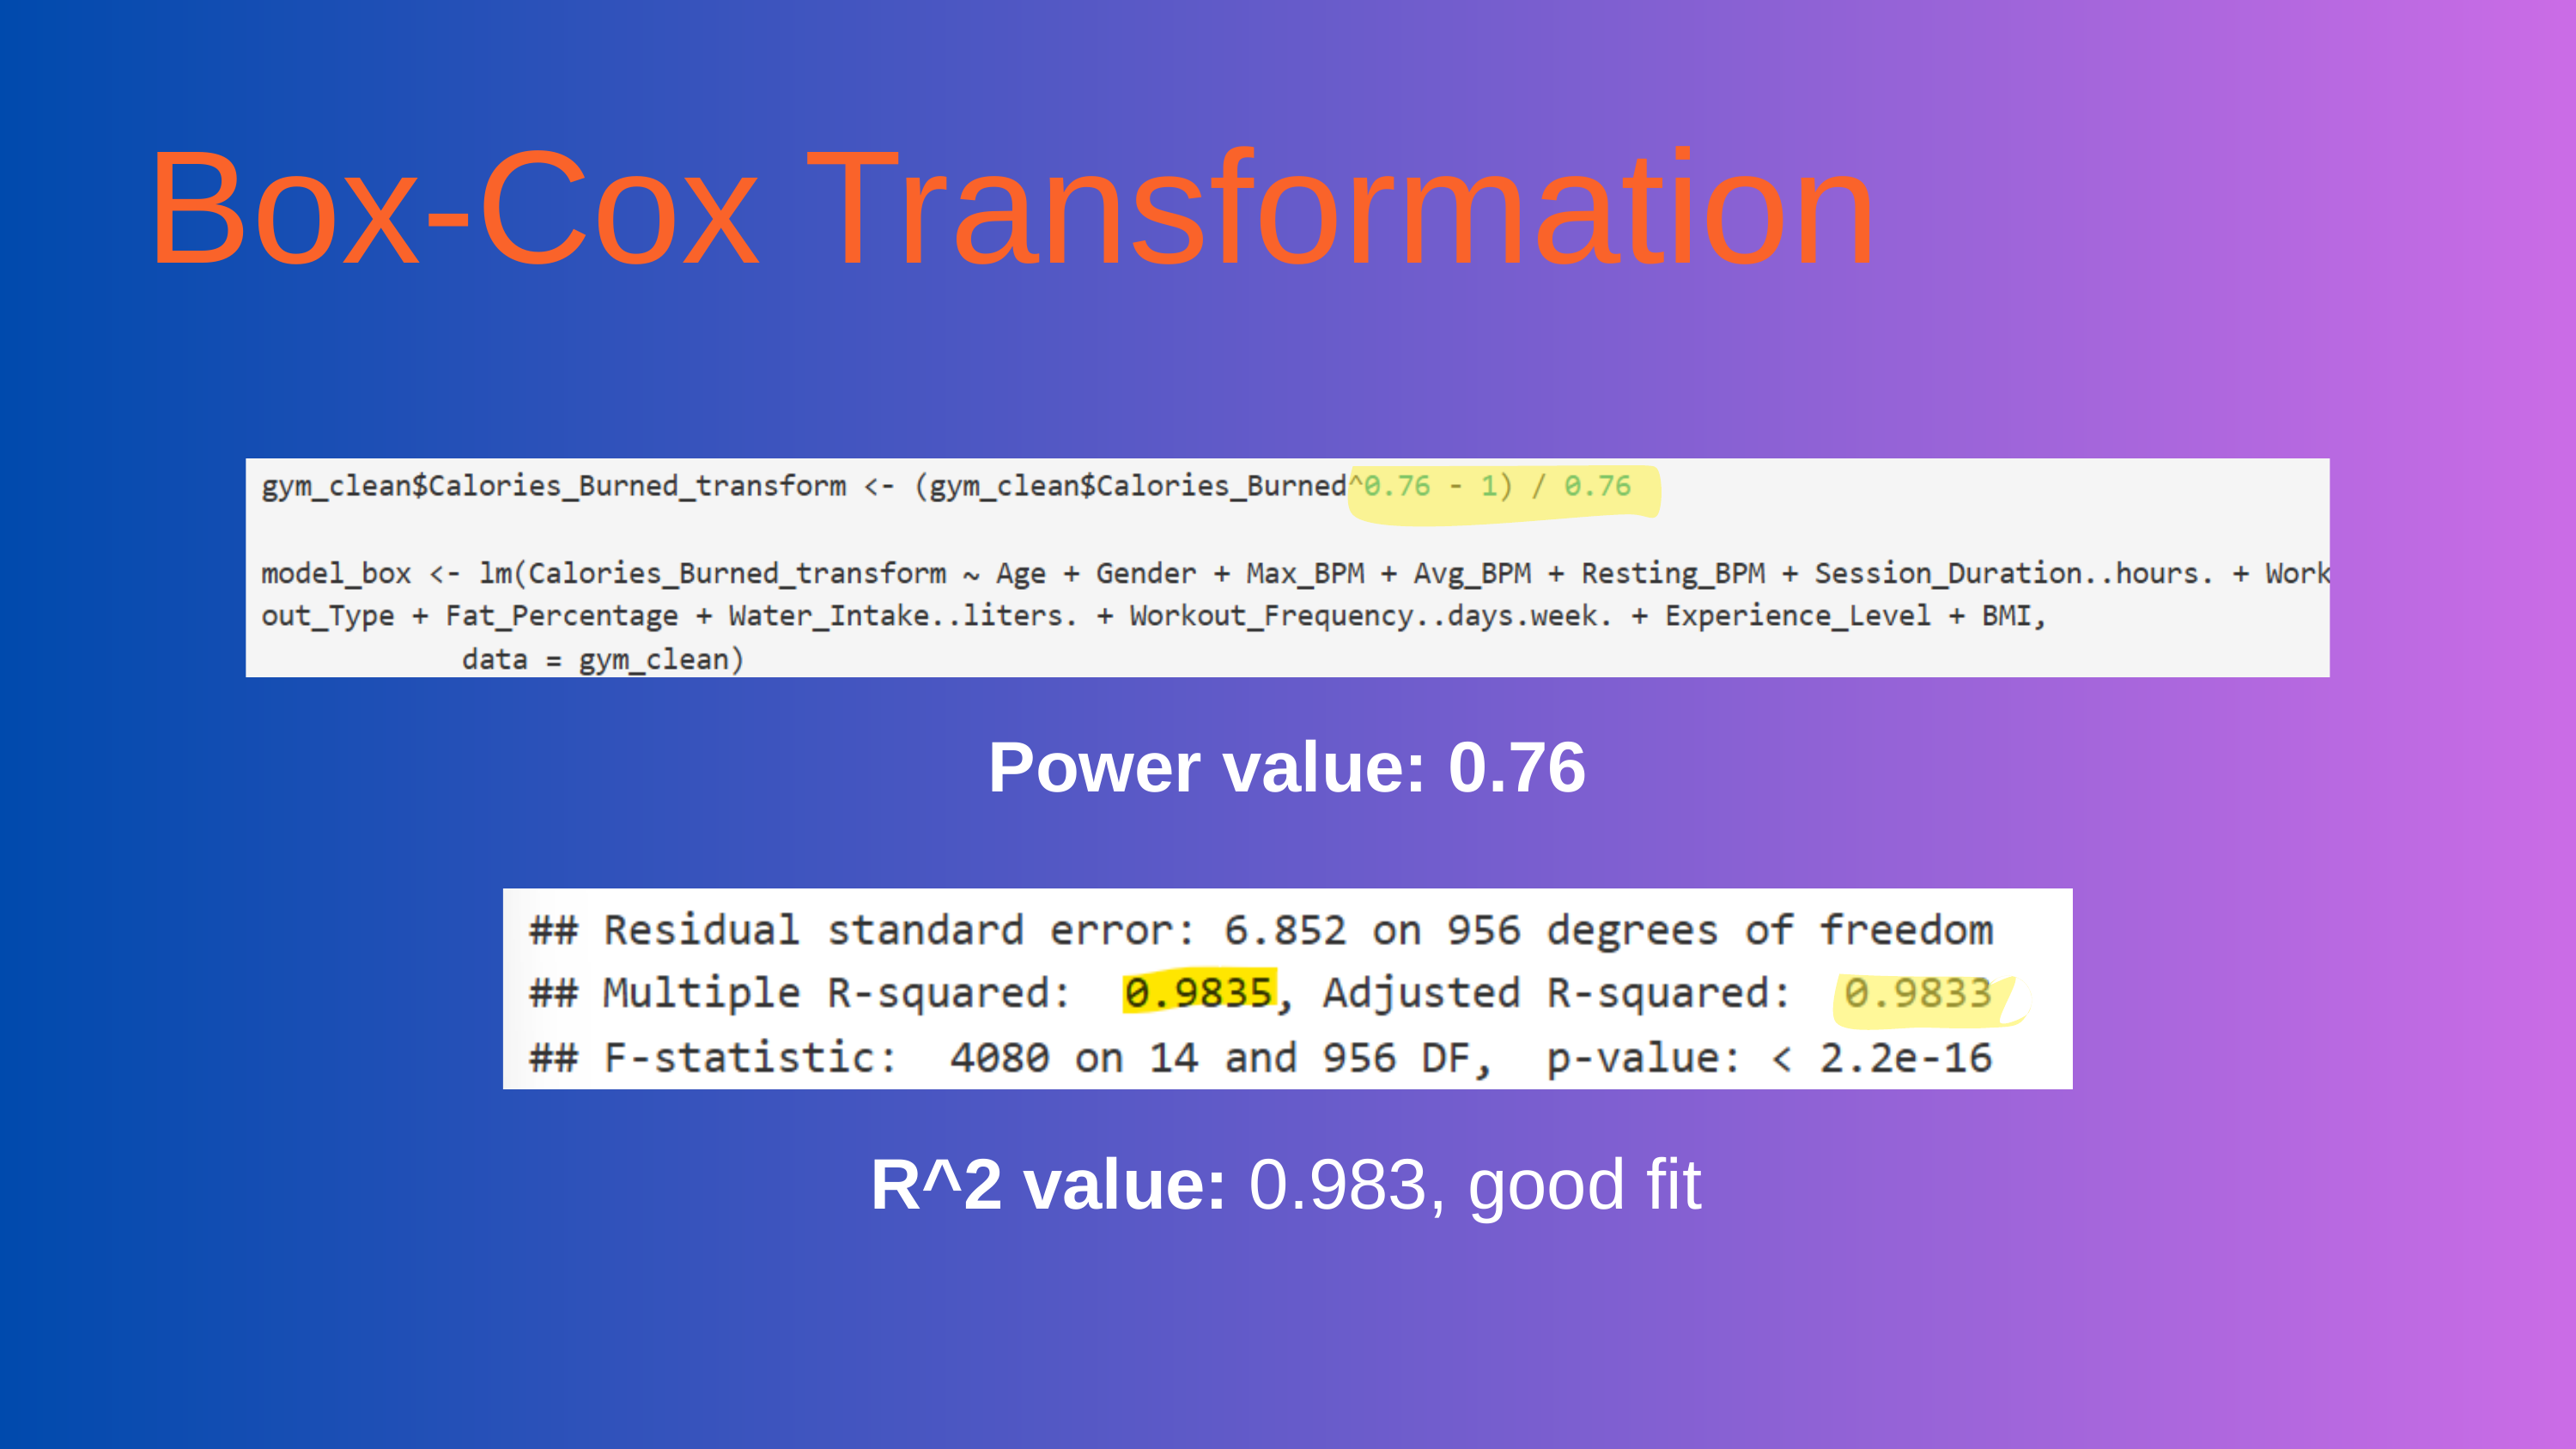

Box-Cox Transformation

Power value: 0.76

R^2 value: 0.983, good fit